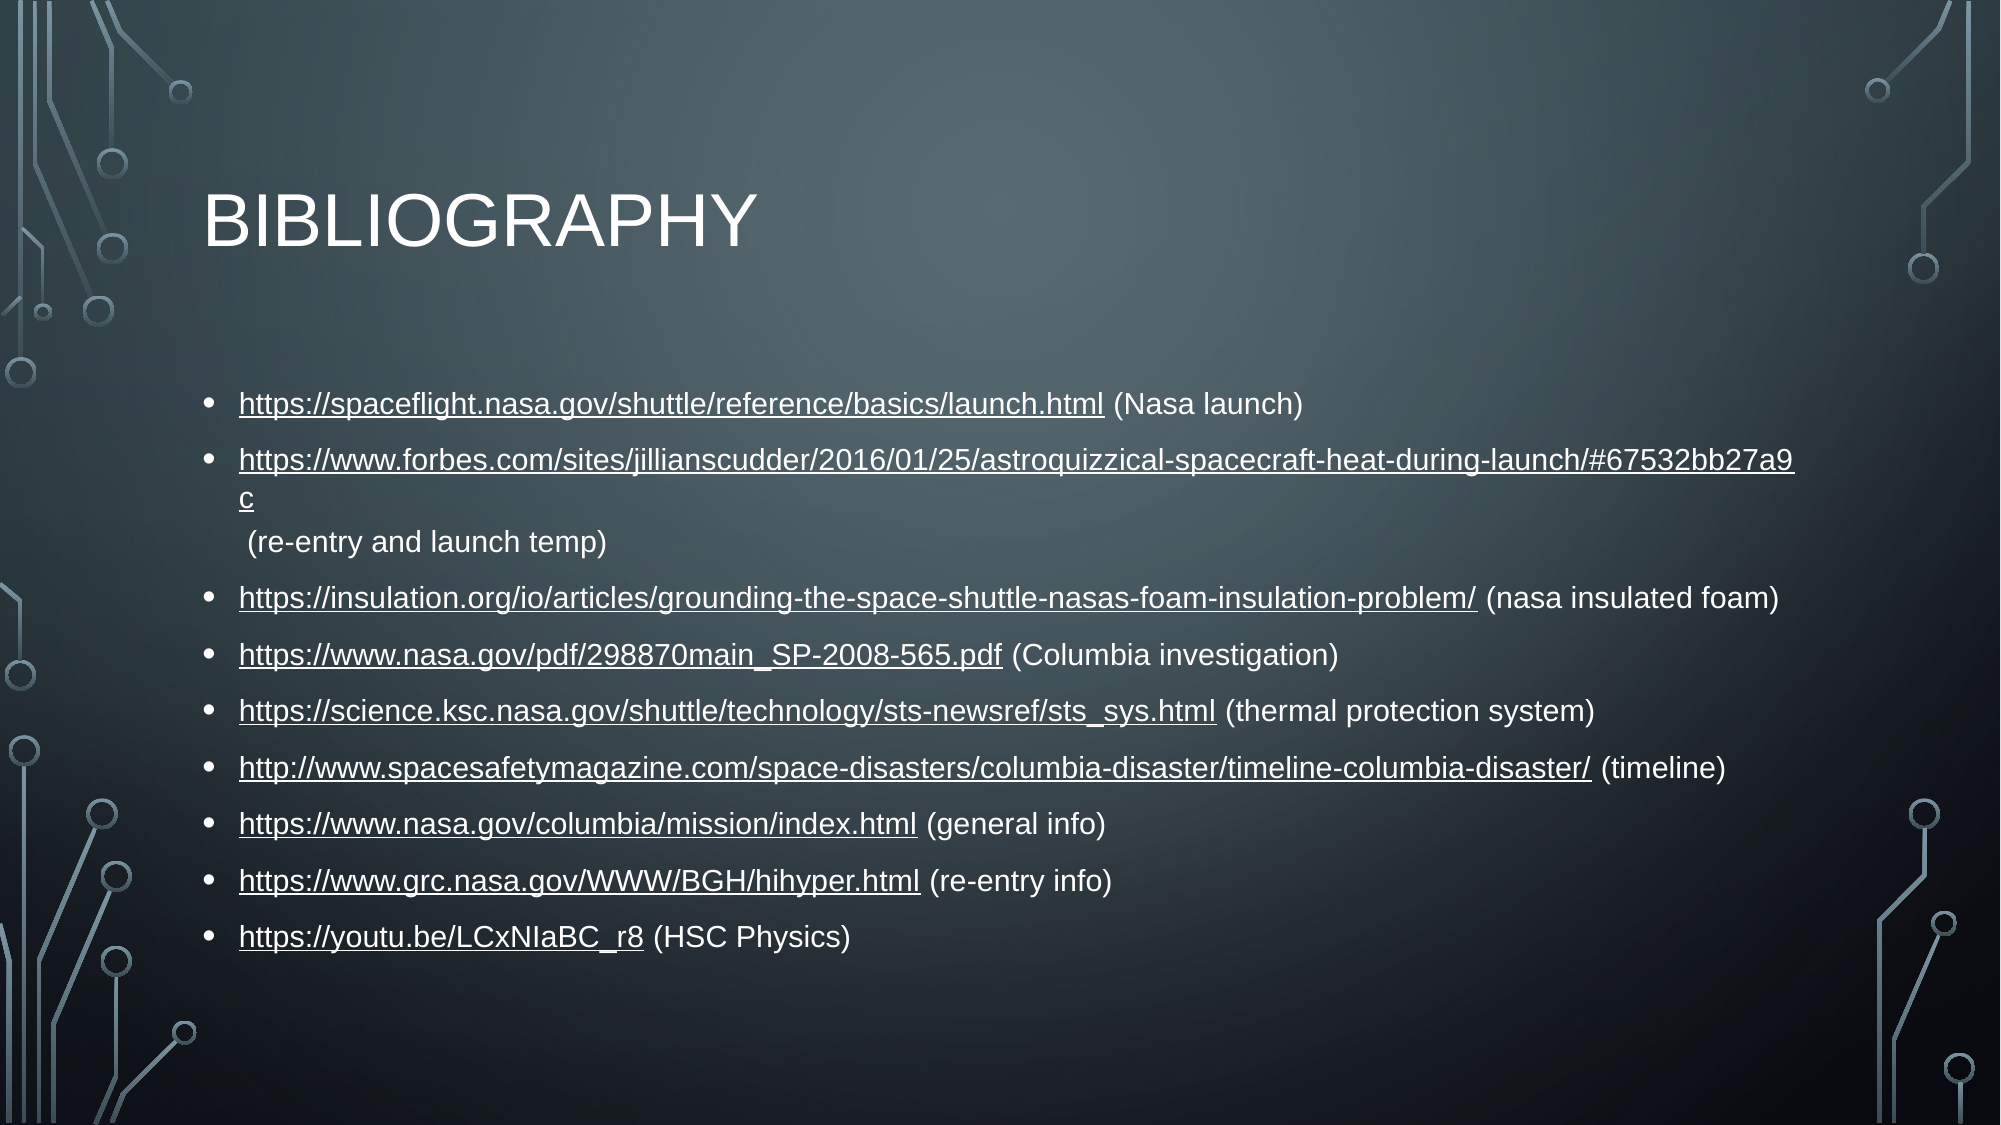

# Bibliography
https://spaceflight.nasa.gov/shuttle/reference/basics/launch.html (Nasa launch)
https://www.forbes.com/sites/jillianscudder/2016/01/25/astroquizzical-spacecraft-heat-during-launch/#67532bb27a9c (re-entry and launch temp)
https://insulation.org/io/articles/grounding-the-space-shuttle-nasas-foam-insulation-problem/ (nasa insulated foam)
https://www.nasa.gov/pdf/298870main_SP-2008-565.pdf (Columbia investigation)
https://science.ksc.nasa.gov/shuttle/technology/sts-newsref/sts_sys.html (thermal protection system)
http://www.spacesafetymagazine.com/space-disasters/columbia-disaster/timeline-columbia-disaster/ (timeline)
https://www.nasa.gov/columbia/mission/index.html (general info)
https://www.grc.nasa.gov/WWW/BGH/hihyper.html (re-entry info)
https://youtu.be/LCxNIaBC_r8 (HSC Physics)